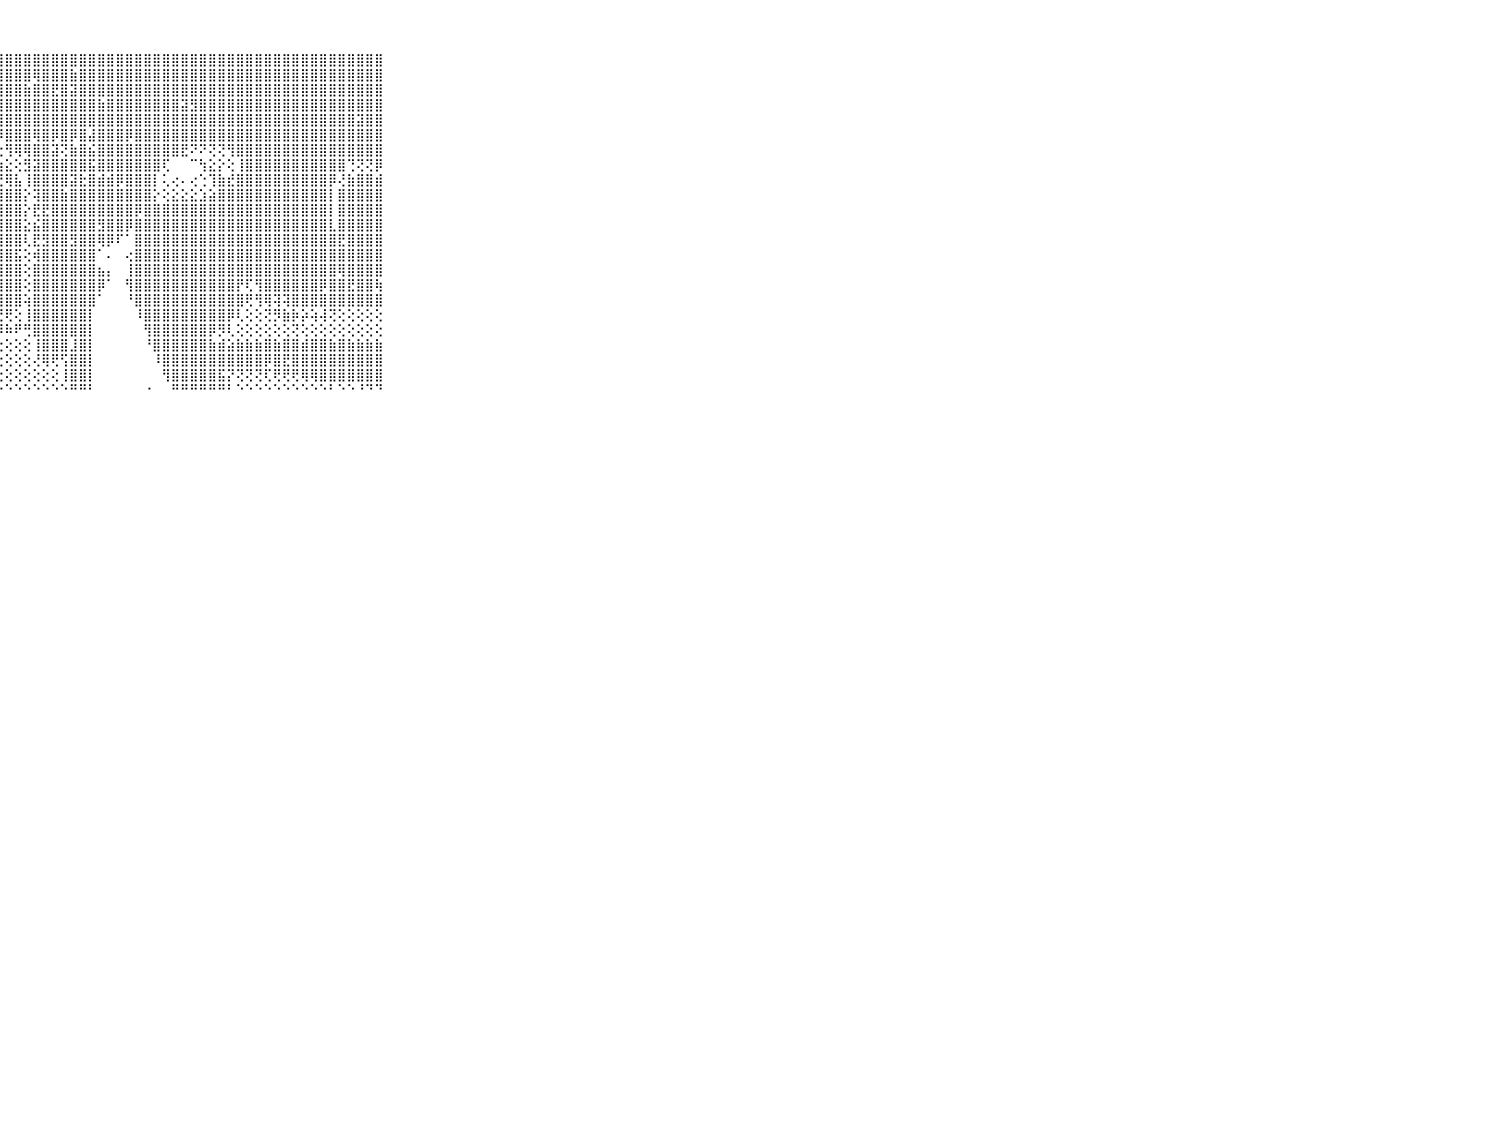

⠀⠀⠀⠀⠀⠀⠀⠀⠀⠀⠀⢷⢮⣿⣿⣿⣿⣿⣿⣿⣿⣿⣿⣿⣿⣿⣿⣿⣿⣿⣿⣿⣿⣿⣿⣿⣿⣿⣿⣿⣿⣿⣿⣿⣿⣿⣿⣿⣿⣿⣿⣿⣿⣿⣿⣿⣿⣿⣿⣿⣿⣿⣿⣿⣿⣿⣿⣿⣿⠀⠀⠀⠀⠀⠀⠀⠀⠀⠀⠀⠀
⠀⠀⠀⠀⠀⠀⠀⠀⠀⠀⠀⢵⣿⣧⣾⣿⣮⣻⣿⣽⣻⣻⣿⡻⣿⢿⣿⣿⣿⣿⣿⢿⣿⣿⣿⣷⣿⣿⣿⣿⣿⣿⣿⣿⣿⣿⣿⣿⣿⣿⣿⣿⣿⣿⣿⣿⣿⣿⣿⣿⣿⣿⣿⣿⣿⣿⣿⣿⣿⠀⠀⠀⠀⠀⠀⠀⠀⠀⠀⠀⠀
⠀⠀⠀⠀⠀⠀⠀⠀⠀⠀⠀⣽⣿⣿⣻⣿⣿⣿⡿⢿⣿⣿⣿⣿⣿⣿⣿⣿⣿⣿⣷⣿⣿⣟⣿⣽⣿⣿⣿⣿⣿⣿⣿⣿⣿⣿⣿⣿⣿⣿⣿⣿⣿⣿⣿⣿⣿⣿⣿⣿⣿⣿⣿⣿⣿⣿⣿⣿⣿⠀⠀⠀⠀⠀⠀⠀⠀⠀⠀⠀⠀
⠀⠀⠀⠀⠀⠀⠀⠀⠀⠀⠀⣿⣿⣿⣿⣿⣿⣿⣿⣿⣿⣿⣷⣿⣿⣿⣿⣿⣿⣿⣿⣿⣿⣿⣿⣿⣿⣿⣷⣿⣿⣿⣿⣿⣿⣿⣿⣽⣻⣿⣿⣿⣿⣿⣿⣿⣿⣿⣿⣿⣿⣿⣿⣿⣿⣿⣿⣿⣿⠀⠀⠀⠀⠀⠀⠀⠀⠀⠀⠀⠀
⠀⠀⠀⠀⠀⠀⠀⠀⠀⠀⠀⣿⣿⣿⣿⣿⣿⣿⣿⣿⣿⣿⣿⣿⣿⣿⣿⣿⣿⣿⣿⣿⣿⣿⣿⣿⣿⣿⣿⣿⣿⣿⣿⣿⣿⣿⣿⣿⣿⣿⣿⣿⣿⣿⣿⣿⣿⣿⣿⣿⣿⣿⣿⣿⣿⣿⣽⣿⣿⠀⠀⠀⠀⠀⠀⠀⠀⠀⠀⠀⠀
⠀⠀⠀⠀⠀⠀⠀⠀⠀⠀⠀⢿⡿⣿⣻⣿⣿⣵⢾⢞⢇⢜⢝⢝⢝⢟⢟⡿⣿⣿⣿⢿⣿⡿⣿⡿⣿⣼⣿⣿⣿⡿⣿⣿⣿⣿⣿⣿⣿⣿⣿⣿⣿⣿⣿⣿⣿⣿⣿⣿⣿⣿⣿⣿⣿⣿⣿⣿⣿⠀⠀⠀⠀⠀⠀⠀⠀⠀⠀⠀⠀
⠀⠀⠀⠀⠀⠀⠀⠀⠀⠀⠀⢞⣷⣺⣷⡿⢯⢵⢥⣵⣥⣜⣍⢕⢳⢵⣕⢕⢻⢿⢿⣿⣿⣽⢝⣷⣿⣮⣿⣿⣿⣿⣿⣿⣿⣿⣿⣟⠝⠝⢝⢝⢻⣿⣿⣿⣿⣿⣿⣿⣿⣿⣿⣿⣿⣿⣿⣿⣿⠀⠀⠀⠀⠀⠀⠀⠀⠀⠀⠀⠀
⠀⠀⠀⠀⠀⠀⠀⠀⠀⠀⠀⣿⣻⣿⢏⢕⢕⢕⢕⢕⢕⢕⢕⢕⢕⢕⢝⢷⣕⢕⣻⣽⣿⣿⣿⣿⣿⣯⣿⣿⣿⣿⣿⣿⣿⢏⠀⠀⠉⢳⣕⡕⢕⢸⣿⣿⣿⣿⣿⣿⣿⣿⣿⣿⣿⢙⢝⢝⡿⠀⠀⠀⠀⠀⠀⠀⠀⠀⠀⠀⠀
⠀⠀⠀⠀⠀⠀⠀⠀⠀⠀⠀⢹⣿⣿⣧⣷⣷⣧⣧⣵⣕⣕⣕⣕⢕⡕⢕⢜⢿⣧⢸⣿⣿⣿⣿⣽⣗⣿⣾⣾⡿⣿⣿⣿⡇⢅⢔⠄⢔⢑⢹⣷⣞⣿⣿⣿⣿⣿⣿⣿⣿⣿⣿⡿⢜⣷⣿⣿⣾⠀⠀⠀⠀⠀⠀⠀⠀⠀⠀⠀⠀
⠀⠀⠀⠀⠀⠀⠀⠀⠀⠀⠀⣾⣿⣿⣿⣿⣿⣿⣿⣿⣿⣿⣿⣿⣿⣿⣿⣿⣿⣿⡕⢽⣿⣿⣷⣿⣿⣿⣿⣿⣿⣿⣿⣿⡕⢕⣕⣕⣕⣱⣵⣿⣿⣿⣿⣿⣿⣿⣿⣿⣿⣿⣿⡇⣿⣿⣿⣿⣿⠀⠀⠀⠀⠀⠀⠀⠀⠀⠀⠀⠀
⠀⠀⠀⠀⠀⠀⠀⠀⠀⠀⠀⣾⣿⣿⣿⣿⣿⣿⣿⣿⣿⣿⣿⣿⣿⣿⣿⣿⣿⣿⡕⣟⣟⣿⣿⣿⣿⣿⣿⣿⣿⣿⡿⣿⣿⣿⣿⣿⣿⣿⣿⣿⣿⣿⣿⣿⣿⣿⣿⣿⣿⣿⣿⡇⣿⣿⣿⣿⣿⠀⠀⠀⠀⠀⠀⠀⠀⠀⠀⠀⠀
⠀⠀⠀⠀⠀⠀⠀⠀⠀⠀⠀⣿⣿⣿⣿⣿⣿⣿⣿⣿⣿⣿⣿⣿⣿⣿⣿⣿⣿⣿⣕⣮⣿⣿⣿⣿⣿⣿⣻⣿⣿⡿⣿⣿⣿⣿⣿⣿⣿⣿⣿⣿⣿⣿⣿⣿⣿⣿⣿⣿⣿⣿⣿⣇⣿⣿⣿⣿⣿⠀⠀⠀⠀⠀⠀⠀⠀⠀⠀⠀⠀
⠀⠀⠀⠀⠀⠀⠀⠀⠀⠀⠀⣿⣿⣿⣿⣿⣿⣿⣿⣿⣿⣿⣿⣿⣿⣿⣿⣿⣿⣿⢇⣟⣻⣿⣿⣻⣿⣿⢿⡿⠏⠁⣿⣿⣿⣿⣿⣿⣿⣿⣿⣿⣿⣿⣿⣿⣿⣿⣿⣿⣿⣿⣿⣿⣟⣿⣿⣿⣿⠀⠀⠀⠀⠀⠀⠀⠀⠀⠀⠀⠀
⠀⠀⠀⠀⠀⠀⠀⠀⠀⠀⠀⣿⣿⣿⣿⣿⣿⣿⣿⣿⣿⣿⣿⣿⣿⣿⣿⣿⣿⣯⢕⢾⣿⣿⣿⣿⣿⣿⠁⠄⠀⢔⣿⣿⣿⣿⣿⣿⣿⣿⣿⣿⣿⣿⣿⣿⣿⣿⣿⣿⣿⣿⣿⣿⣿⣿⣿⣿⣿⠀⠀⠀⠀⠀⠀⠀⠀⠀⠀⠀⠀
⠀⠀⠀⠀⠀⠀⠀⠀⠀⠀⠀⣿⣿⣿⣿⣿⣿⣿⣿⣿⣿⣿⣿⣿⣿⣿⣿⣿⣿⣿⢕⣿⣿⣿⣿⣿⣿⣿⣦⡄⠀⢸⣿⣿⣿⣿⣿⣿⣿⣿⣿⣿⣿⣿⣿⣿⣿⣿⣿⣿⣿⣿⣿⣿⢿⣿⣿⣿⣿⠀⠀⠀⠀⠀⠀⠀⠀⠀⠀⠀⠀
⠀⠀⠀⠀⠀⠀⠀⠀⠀⠀⠀⣿⣿⣿⣿⣿⣿⣿⣿⣿⣿⣿⣿⣿⣿⣿⣿⣿⣿⣿⢕⣿⣿⣿⣿⣿⣿⣿⡿⠁⠀⢻⣿⣿⣿⣿⣿⣿⣿⣿⣿⣿⣿⡟⢏⢻⣿⣿⣿⣿⣿⣿⡿⣿⣿⣟⣿⣿⢷⠀⠀⠀⠀⠀⠀⠀⠀⠀⠀⠀⠀
⠀⠀⠀⠀⠀⠀⠀⠀⠀⠀⠀⣿⣿⣿⣿⣿⣿⣿⣿⣿⣿⣿⣿⣿⣿⣿⣿⣿⣿⣿⢵⣿⣿⣿⣿⣿⣿⣿⠁⠀⠀⠘⣿⣿⣿⣿⣿⣿⣿⣿⣿⣿⣿⣿⢟⢻⢿⢽⢽⣿⣿⣿⣿⣿⣿⣿⣿⣿⣿⠀⠀⠀⠀⠀⠀⠀⠀⠀⠀⠀⠀
⠀⠀⠀⠀⠀⠀⠀⠀⠀⠀⠀⣿⣿⣿⡿⣿⣟⣟⣟⢟⣟⣻⣿⣿⣿⢿⢿⢟⢟⢕⢸⣿⣿⣿⣿⣿⣿⡇⠀⠀⠀⠀⠸⣿⣿⣿⣿⣿⣿⣿⣿⣿⡿⢇⢕⢕⢝⡻⣷⡷⡵⢵⢼⢝⢕⢕⢕⢕⢕⠀⠀⠀⠀⠀⠀⠀⠀⠀⠀⠀⠀
⠀⠀⠀⠀⠀⠀⠀⠀⠀⠀⠀⣿⣿⣿⣿⣿⣽⣽⣿⣿⣿⣿⣿⣽⣽⣿⢿⠾⠷⠟⢛⣿⣿⣿⣿⣿⣿⡇⠀⠀⠀⠀⠀⢻⣿⣿⣿⣿⣿⣿⡿⡻⢇⢕⢕⢕⢕⢕⢕⢝⢕⢕⢕⢕⢕⢕⢕⢕⢕⠀⠀⠀⠀⠀⠀⠀⠀⠀⠀⠀⠀
⠀⠀⠀⠀⠀⠀⠀⠀⠀⠀⠀⣿⣿⢿⢿⠿⠟⠟⠛⢛⢝⢍⢍⢕⢔⢔⢕⢕⢕⢕⢕⢸⣿⣿⣿⣸⣿⡇⠀⠀⠀⠀⠀⠘⣿⣿⣿⣿⣿⣿⣷⣾⣵⣷⣷⣷⣿⣷⣿⣿⣾⣿⣿⣷⣿⣷⣷⣷⣷⠀⠀⠀⠀⠀⠀⠀⠀⠀⠀⠀⠀
⠀⠀⠀⠀⠀⠀⠀⠀⠀⠀⠀⠀⠀⠄⢔⢕⢕⢕⢕⢕⢕⢕⢕⢕⢕⢕⢕⢕⢕⢕⢕⢜⢿⢟⢫⣿⣿⡇⠀⠀⠀⠀⠀⠀⠸⣿⣿⣿⣿⣿⣿⣿⣿⣿⣿⣿⡿⣿⣟⣿⣿⣿⣿⣿⣿⣿⣿⣿⣿⠀⠀⠀⠀⠀⠀⠀⠀⠀⠀⠀⠀
⠀⠀⠀⠀⠀⠀⠀⠀⠀⠀⠀⠀⠀⢕⢕⢕⢕⢕⢕⢕⢕⢕⢕⢕⢕⢕⢕⢕⢕⢕⢕⢕⢕⢕⢸⣿⣿⡇⠀⠀⠀⠀⠀⠀⠀⢻⣿⣿⣿⣿⣿⣯⡝⢝⢝⢝⢏⢟⢟⢟⢿⢿⣿⣿⣿⣿⣿⣿⣿⠀⠀⠀⠀⠀⠀⠀⠀⠀⠀⠀⠀
⠀⠀⠀⠀⠀⠀⠀⠀⠀⠀⠀⠀⠀⠑⠑⠑⠑⠑⠑⠑⠑⠑⠑⠑⠑⠑⠑⠑⠑⠑⠑⠑⠑⠑⠑⠛⠛⠃⠀⠀⠀⠀⠀⠐⠀⠀⠛⠛⠛⠛⠛⠛⠃⠑⠑⠑⠑⠑⠑⠑⠑⠑⠑⠃⠑⠑⠘⠙⠙⠀⠀⠀⠀⠀⠀⠀⠀⠀⠀⠀⠀